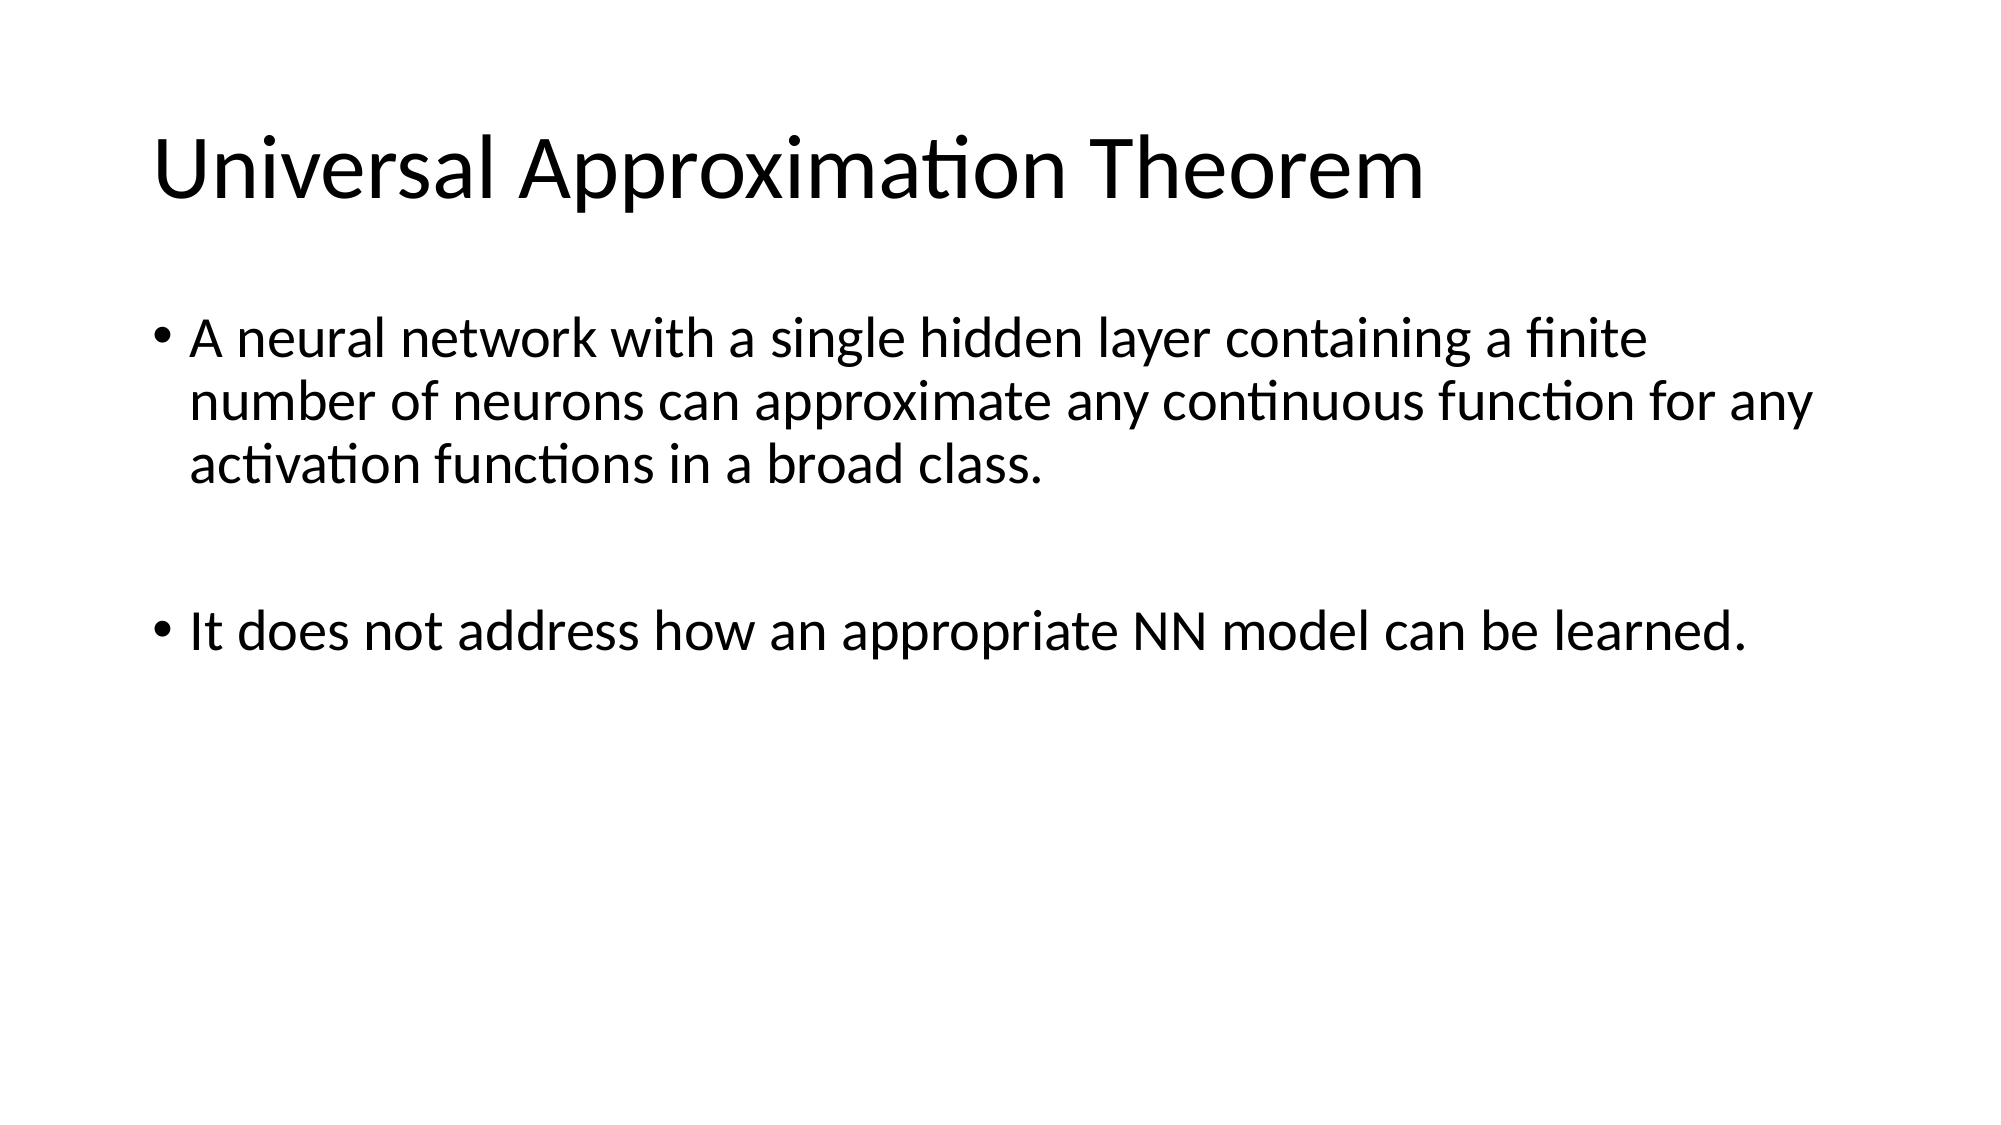

# Universal Approximation Theorem
A neural network with a single hidden layer containing a finite number of neurons can approximate any continuous function for any activation functions in a broad class.

It does not address how an appropriate NN model can be learned.